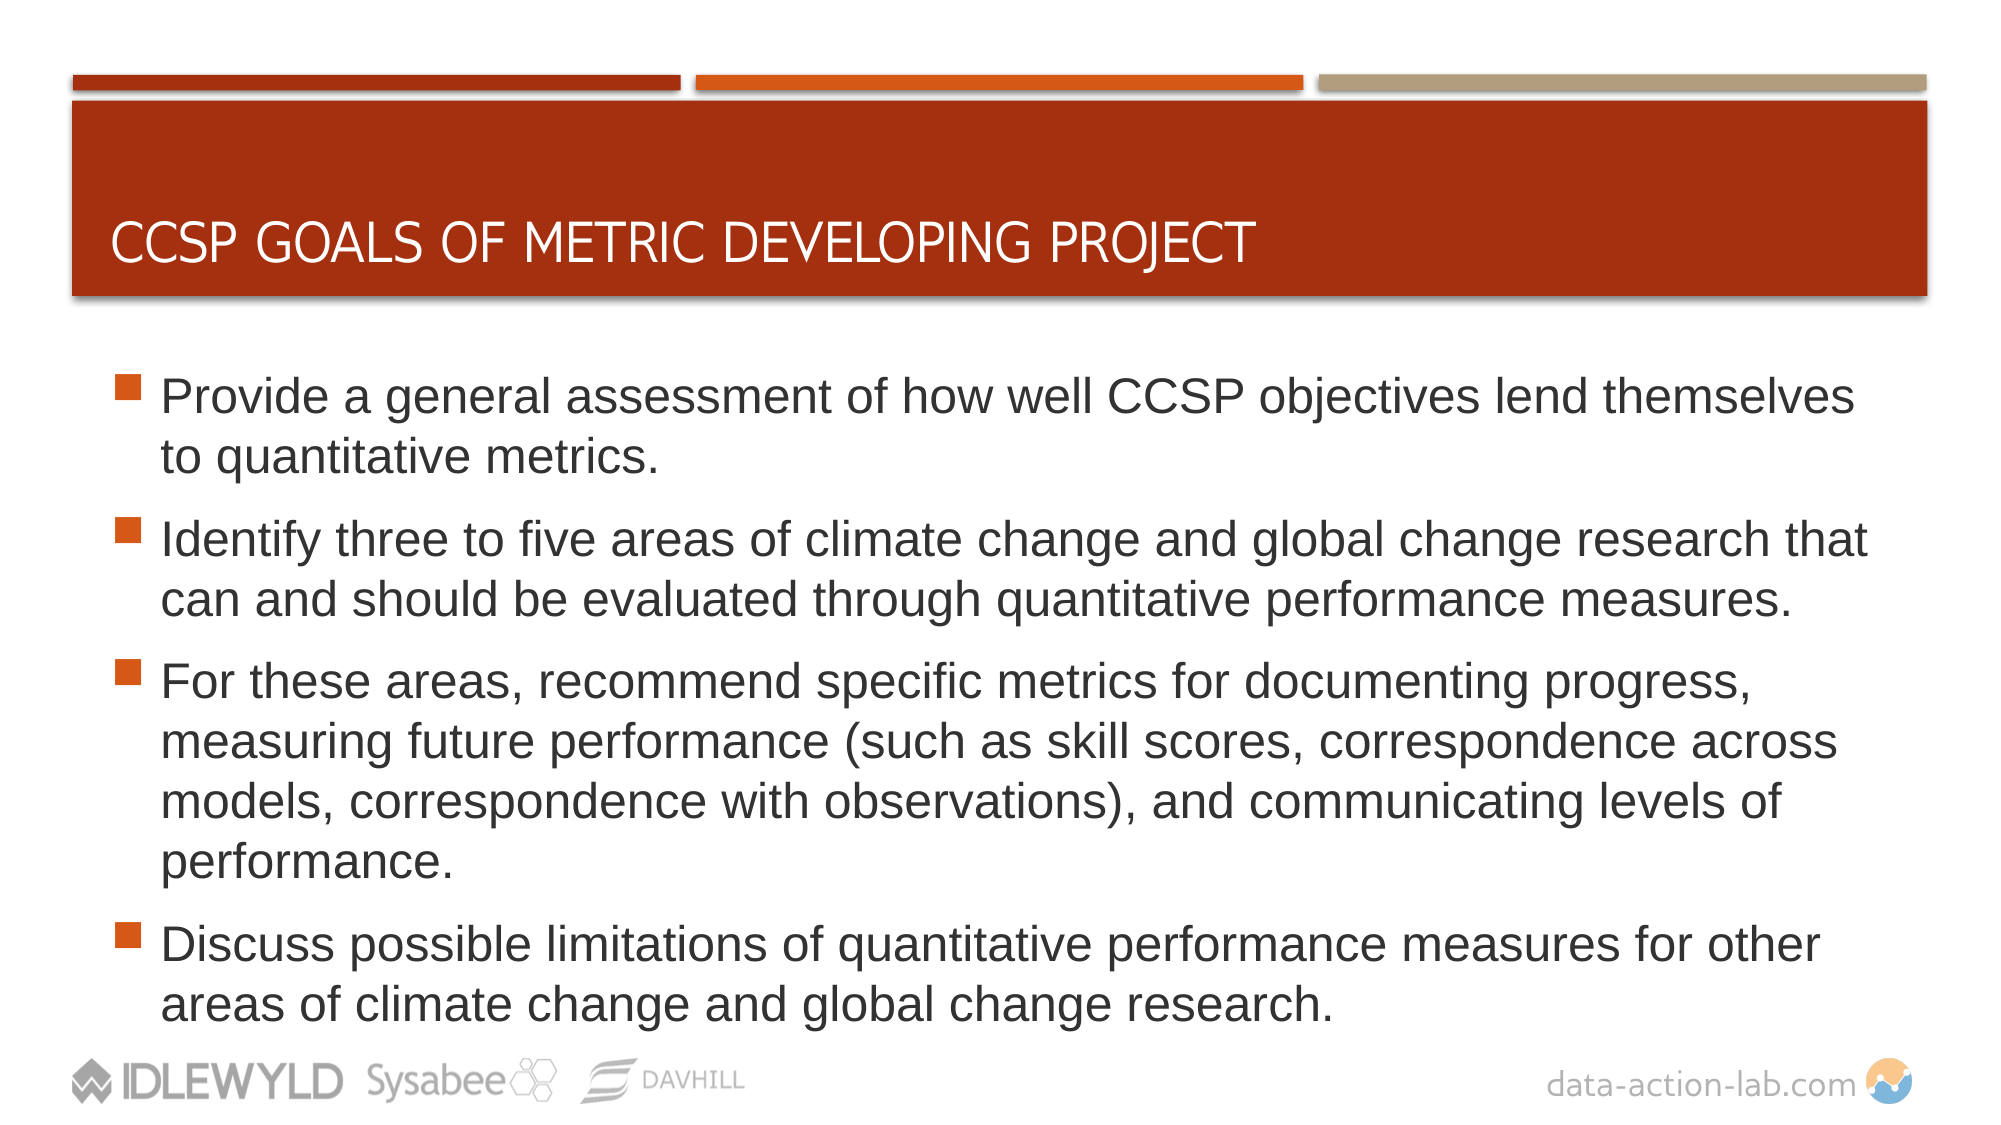

# CCSP GOALS of METRIC DEVELOPING PROJECT
Provide a general assessment of how well CCSP objectives lend themselves to quantitative metrics.
Identify three to five areas of climate change and global change research that can and should be evaluated through quantitative performance measures.
For these areas, recommend specific metrics for documenting progress, measuring future performance (such as skill scores, correspondence across models, correspondence with observations), and communicating levels of performance.
Discuss possible limitations of quantitative performance measures for other areas of climate change and global change research.